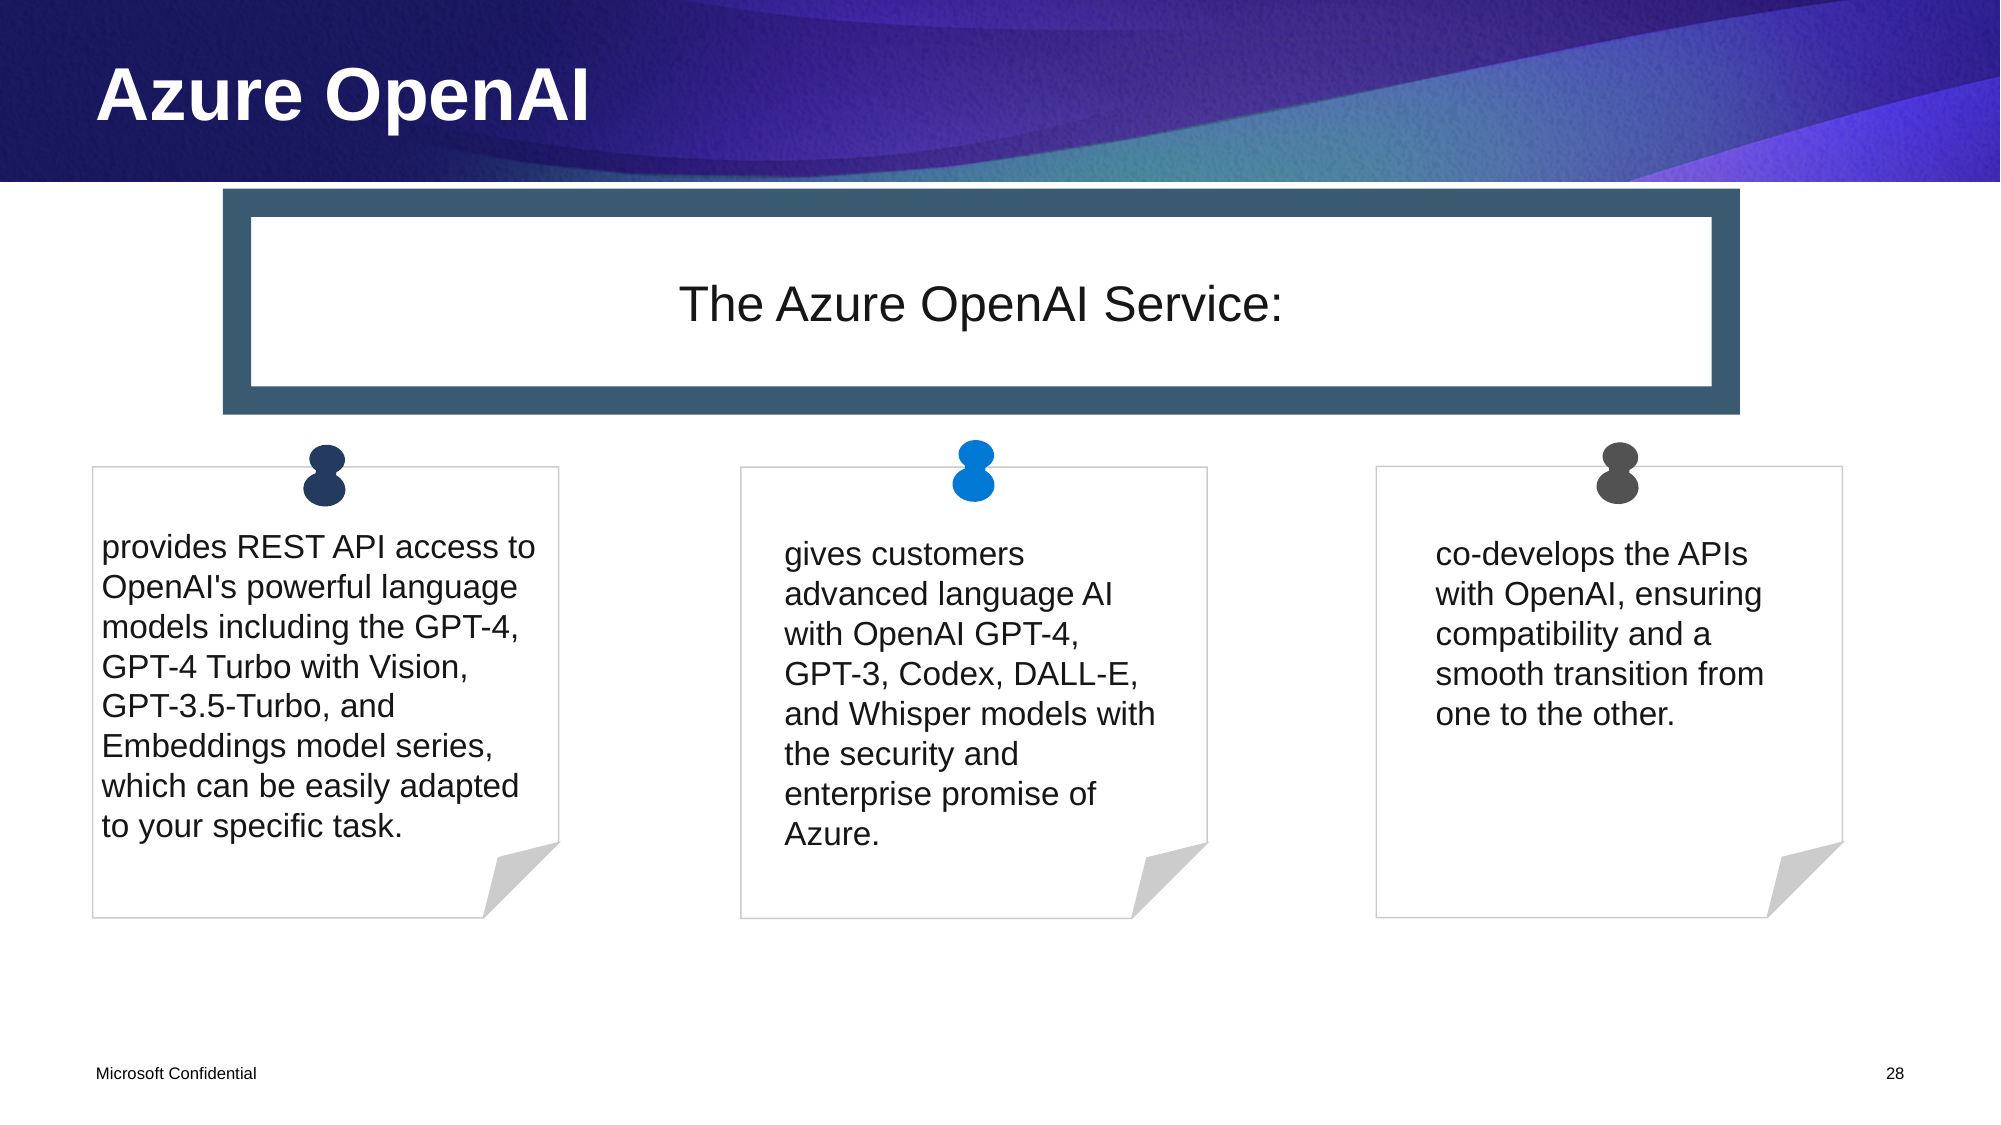

Azure OpenAI

The Azure OpenAI Service:

provides REST API access to OpenAI's powerful language models including the GPT-4, GPT-4 Turbo with Vision, GPT-3.5-Turbo, and Embeddings model series, which can be easily adapted to your specific task.
gives customers advanced language AI with OpenAI GPT-4, GPT-3, Codex, DALL-E, and Whisper models with the security and enterprise promise of Azure.
co-develops the APIs with OpenAI, ensuring compatibility and a smooth transition from one to the other.
Microsoft Confidential
28